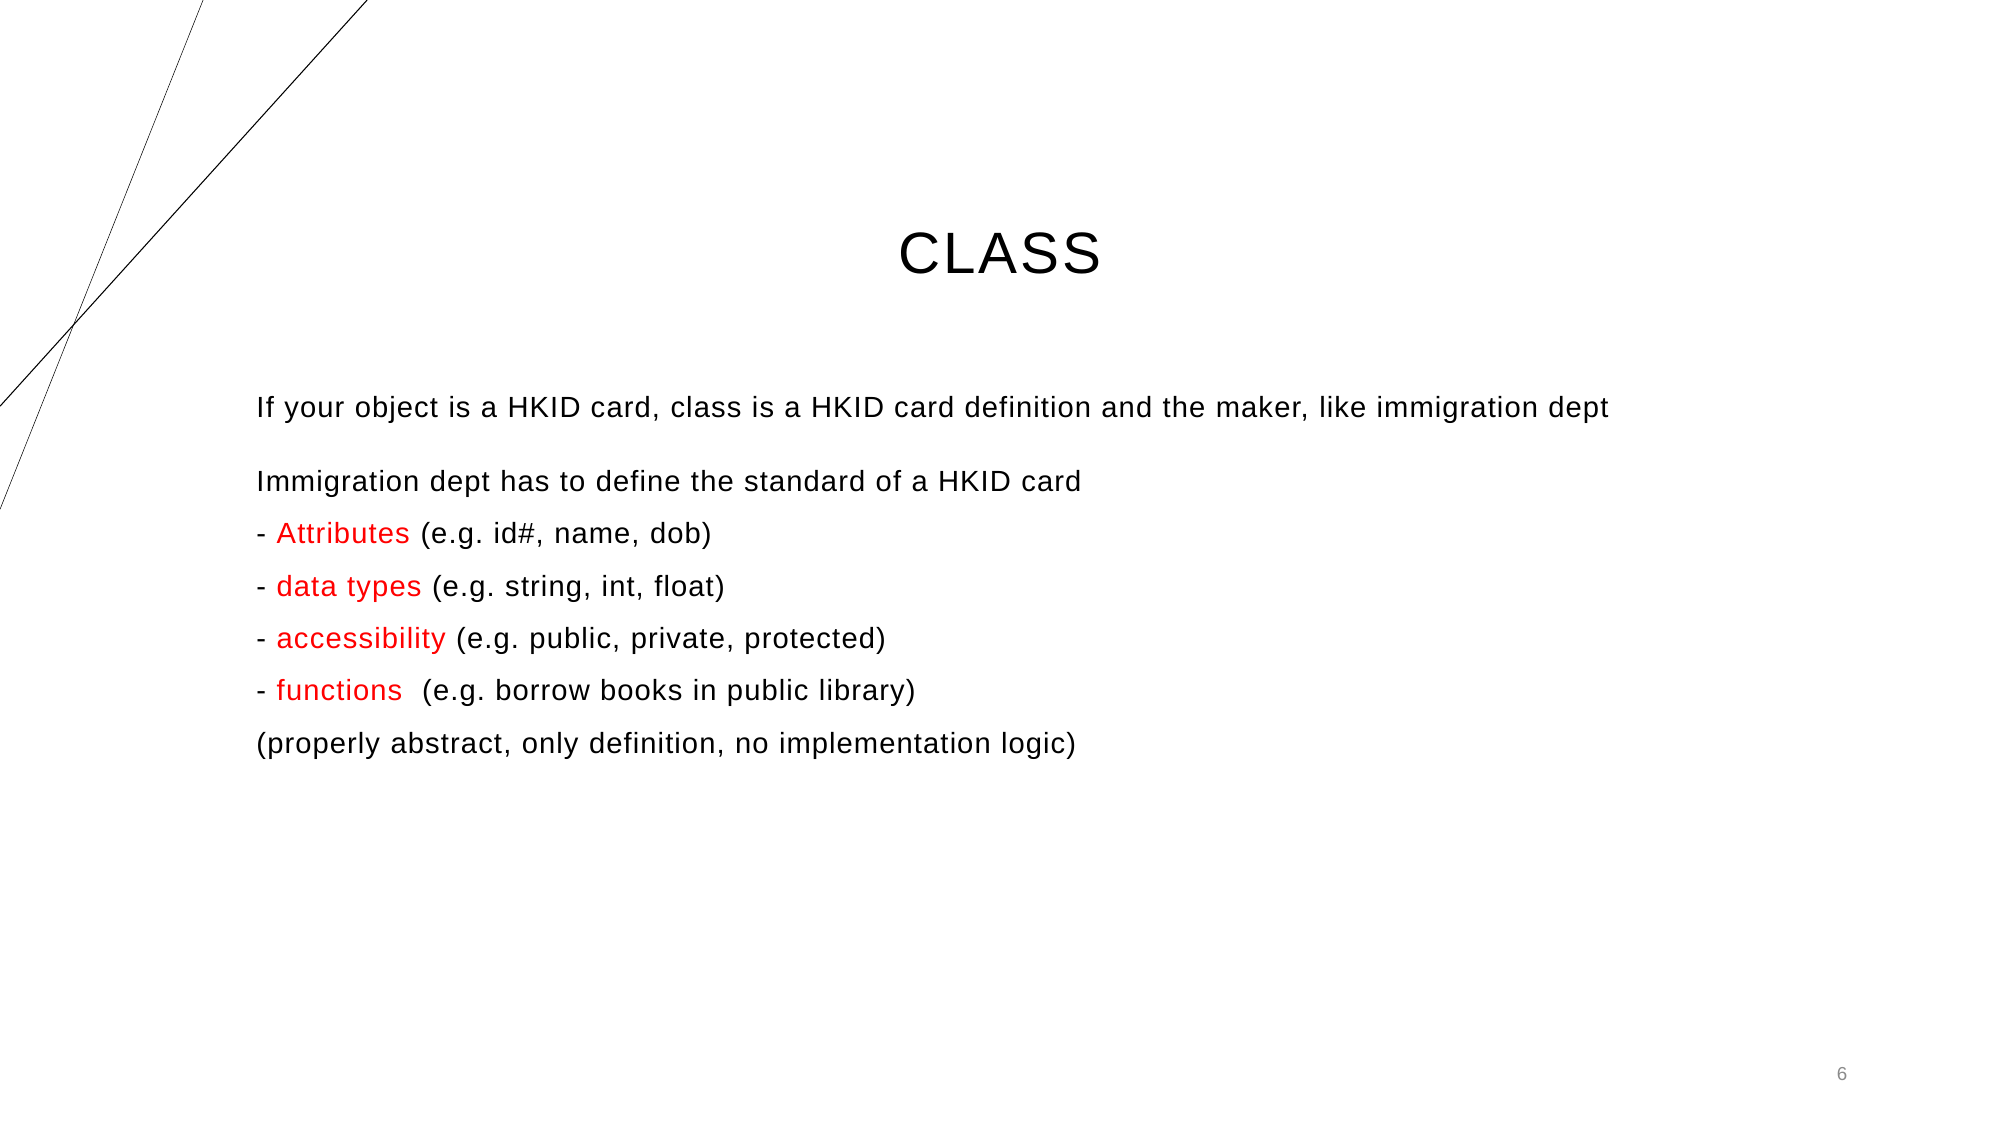

# Class
If your object is a HKID card, class is a HKID card definition and the maker, like immigration dept
Immigration dept has to define the standard of a HKID card
- Attributes (e.g. id#, name, dob)
- data types (e.g. string, int, float)
- accessibility (e.g. public, private, protected)
- functions  (e.g. borrow books in public library)
(properly abstract, only definition, no implementation logic)

6